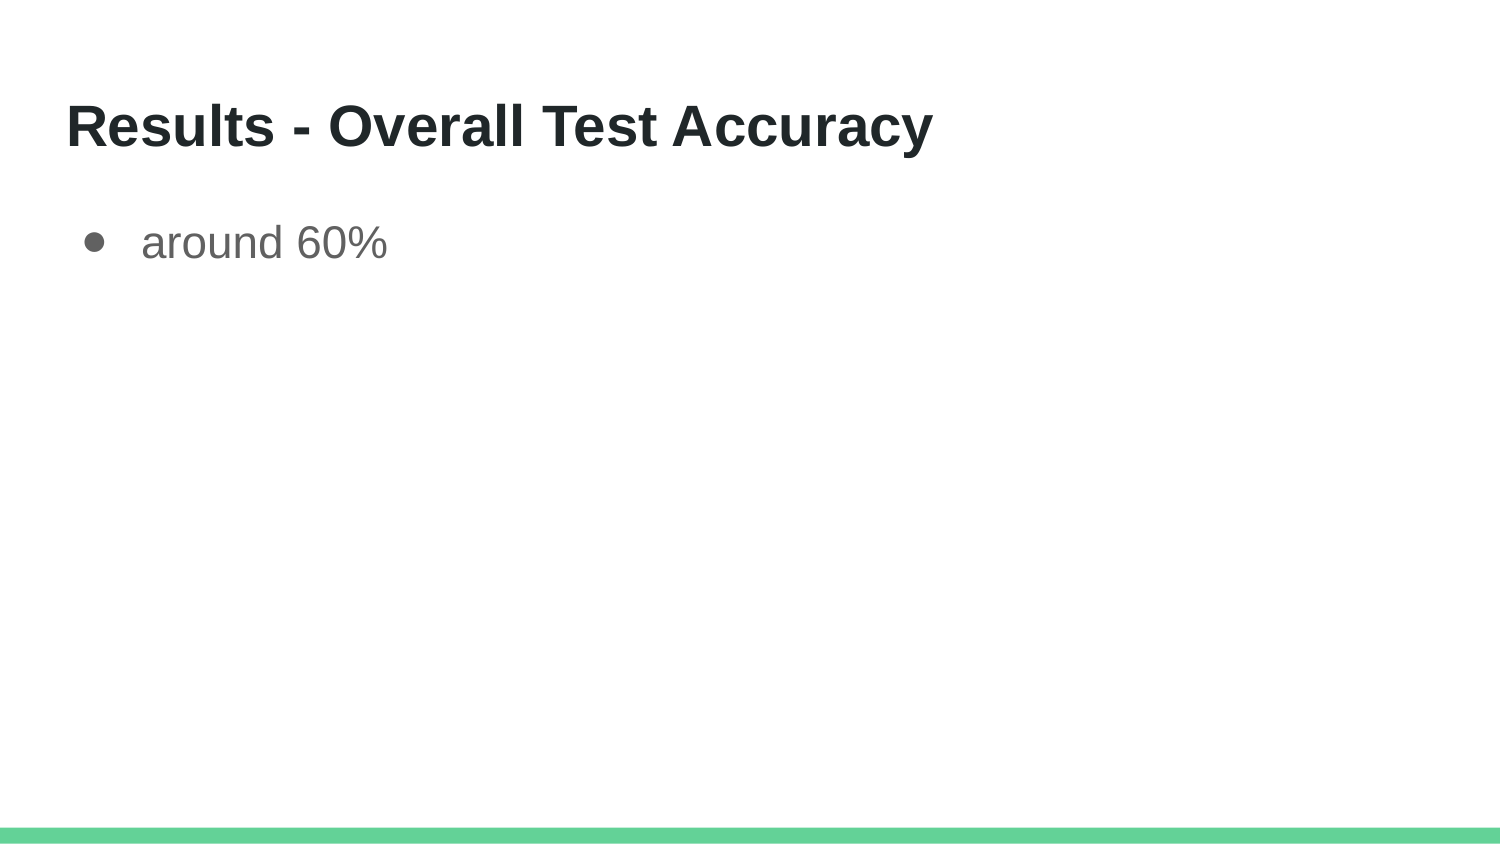

# Results - Overall Test Accuracy

around 60%